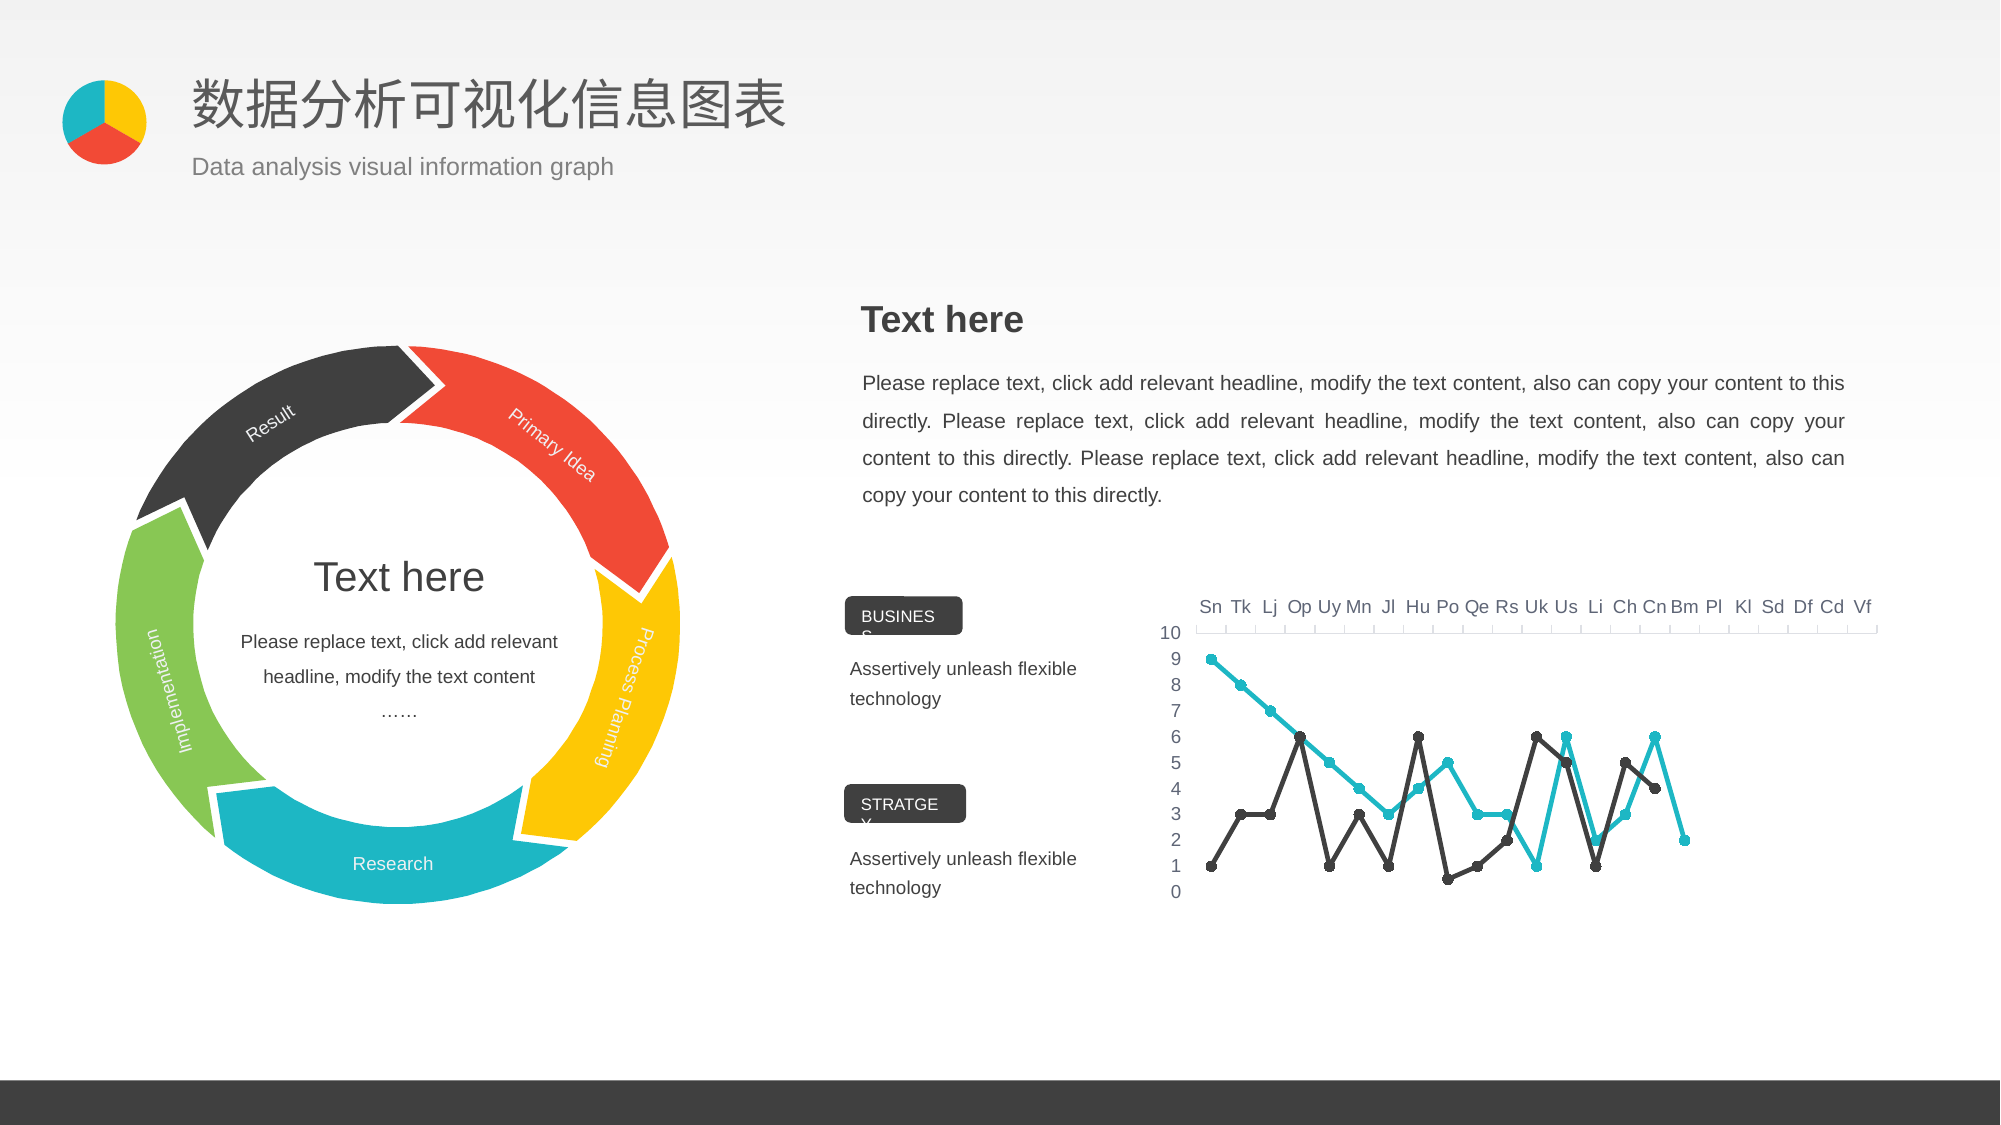

Text here

Result
Primary Idea

Implementation
Process Planning

Research
Please replace text, click add relevant headline, modify the text content, also can copy your content to this directly. Please replace text, click add relevant headline, modify the text content, also can copy your content to this directly. Please replace text, click add relevant headline, modify the text content, also can copy your content to this directly.
Text here
Please replace text, click add relevant headline, modify the text content
……

[unsupported chart]

BUSINESS
Assertively unleash flexible technology
STRATGEY
Assertively unleash flexible technology